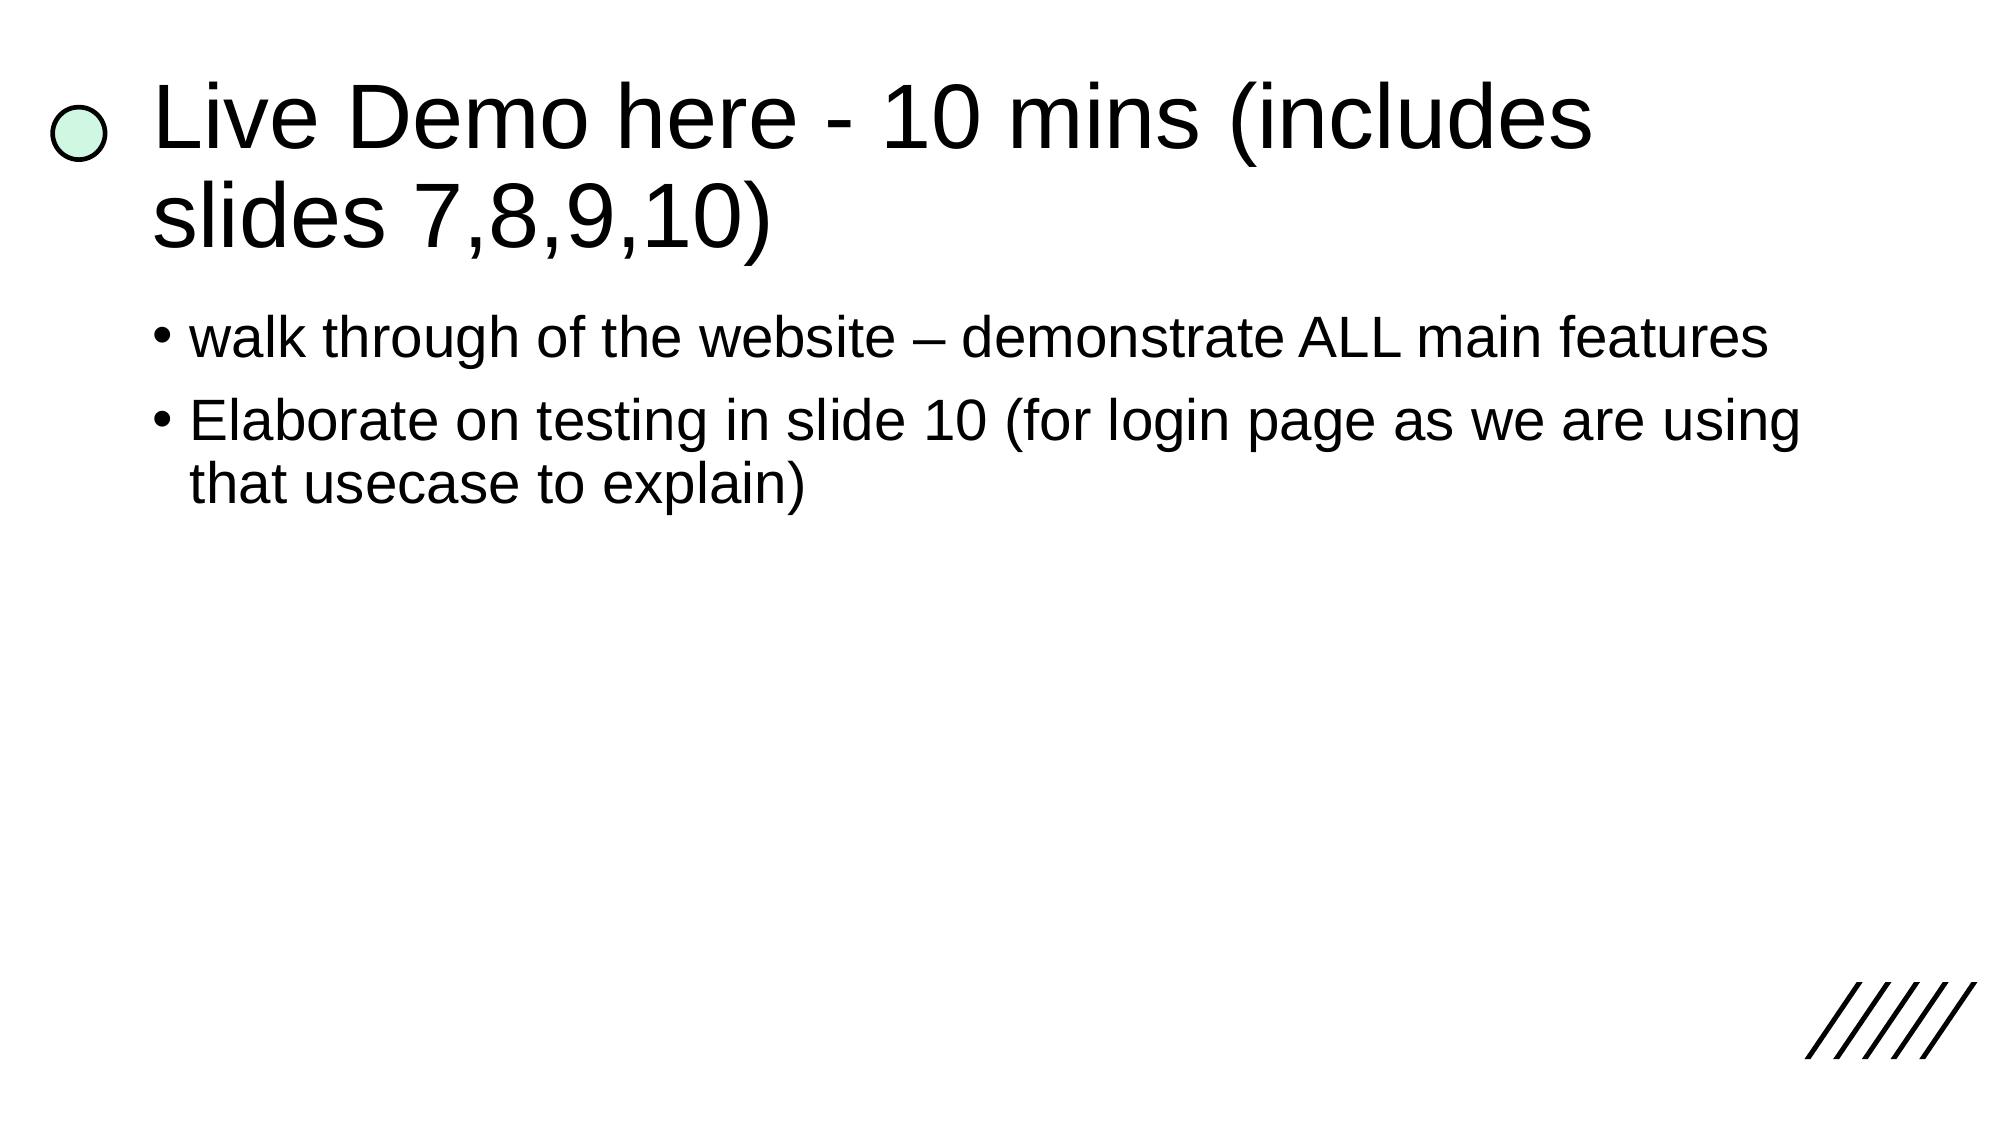

# Live Demo here - 10 mins (includes slides 7,8,9,10)
walk through of the website – demonstrate ALL main features
Elaborate on testing in slide 10 (for login page as we are using that usecase to explain)